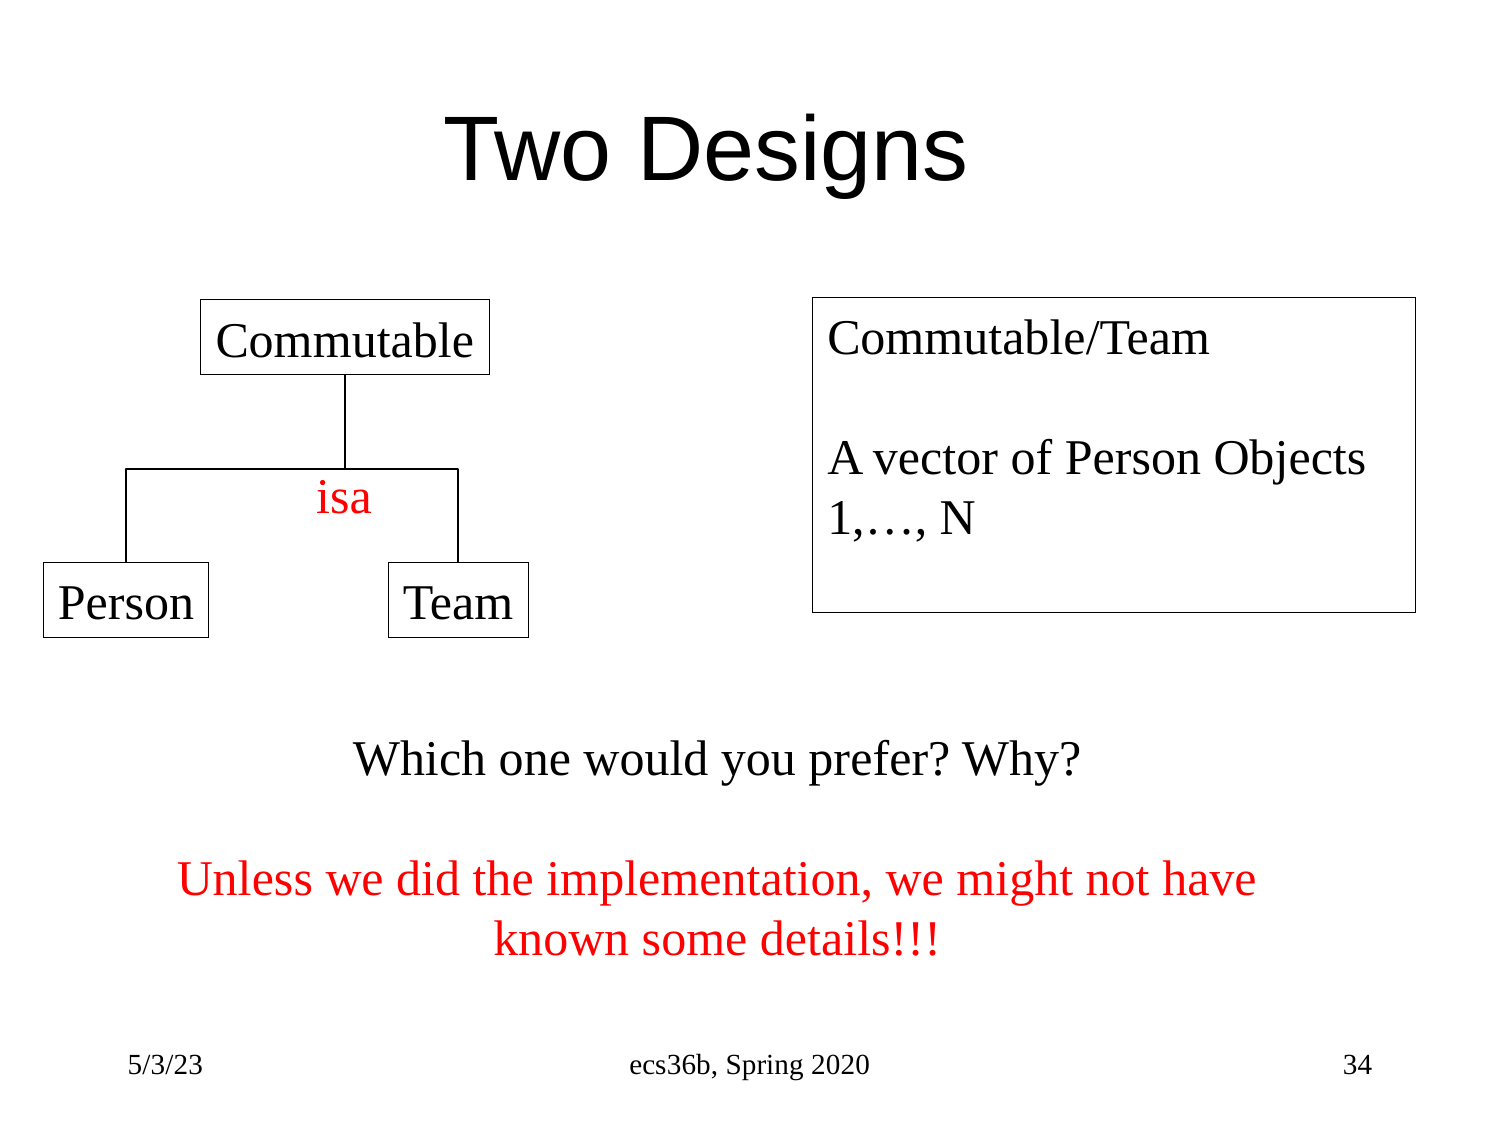

# Two Designs
Commutable/Team

A vector of Person Objects
1,…, N

Commutable
isa
Team
Person
Which one would you prefer? Why?

Unless we did the implementation, we might not have known some details!!!
5/3/23
ecs36b, Spring 2020
34